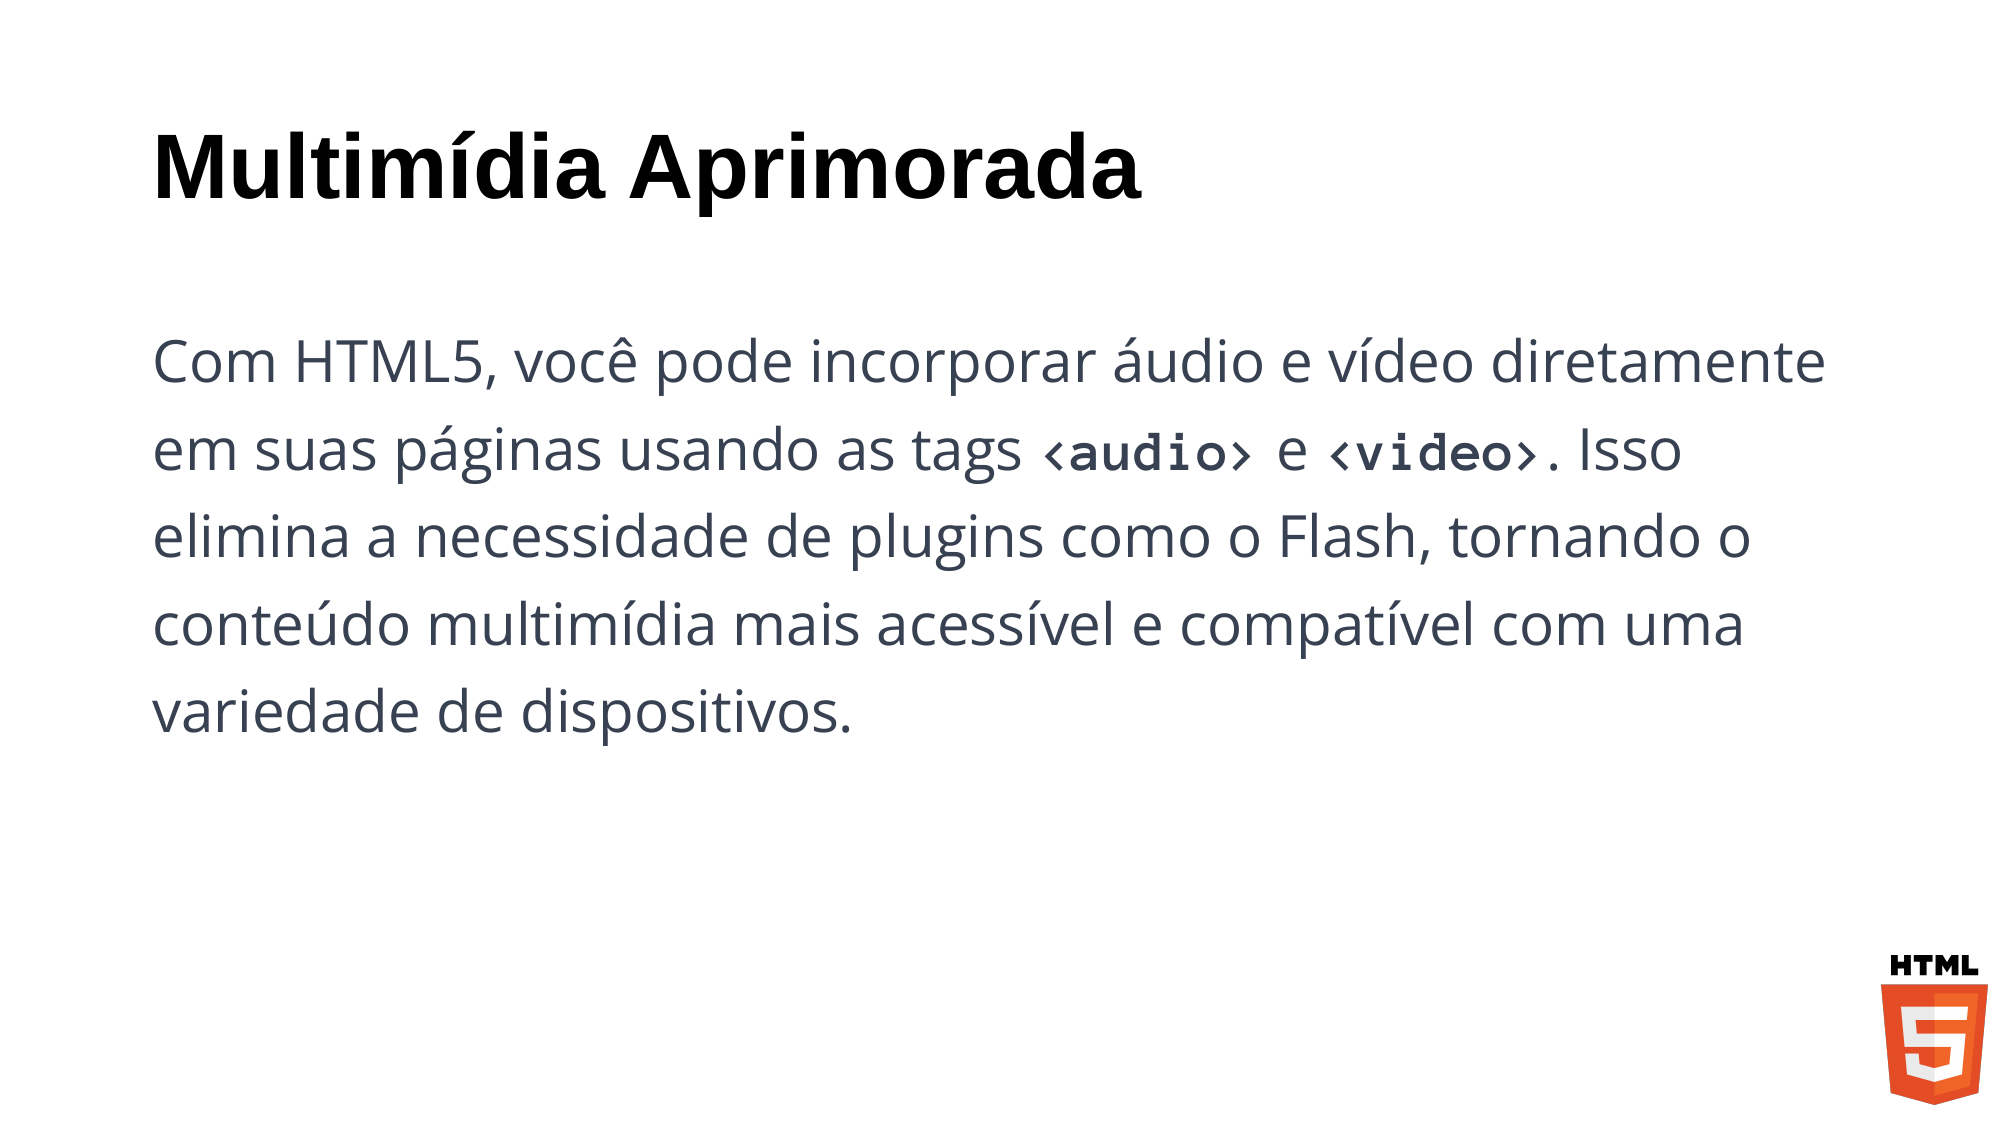

# Multimídia Aprimorada
Com HTML5, você pode incorporar áudio e vídeo diretamente em suas páginas usando as tags <audio> e <video>. Isso elimina a necessidade de plugins como o Flash, tornando o conteúdo multimídia mais acessível e compatível com uma variedade de dispositivos.